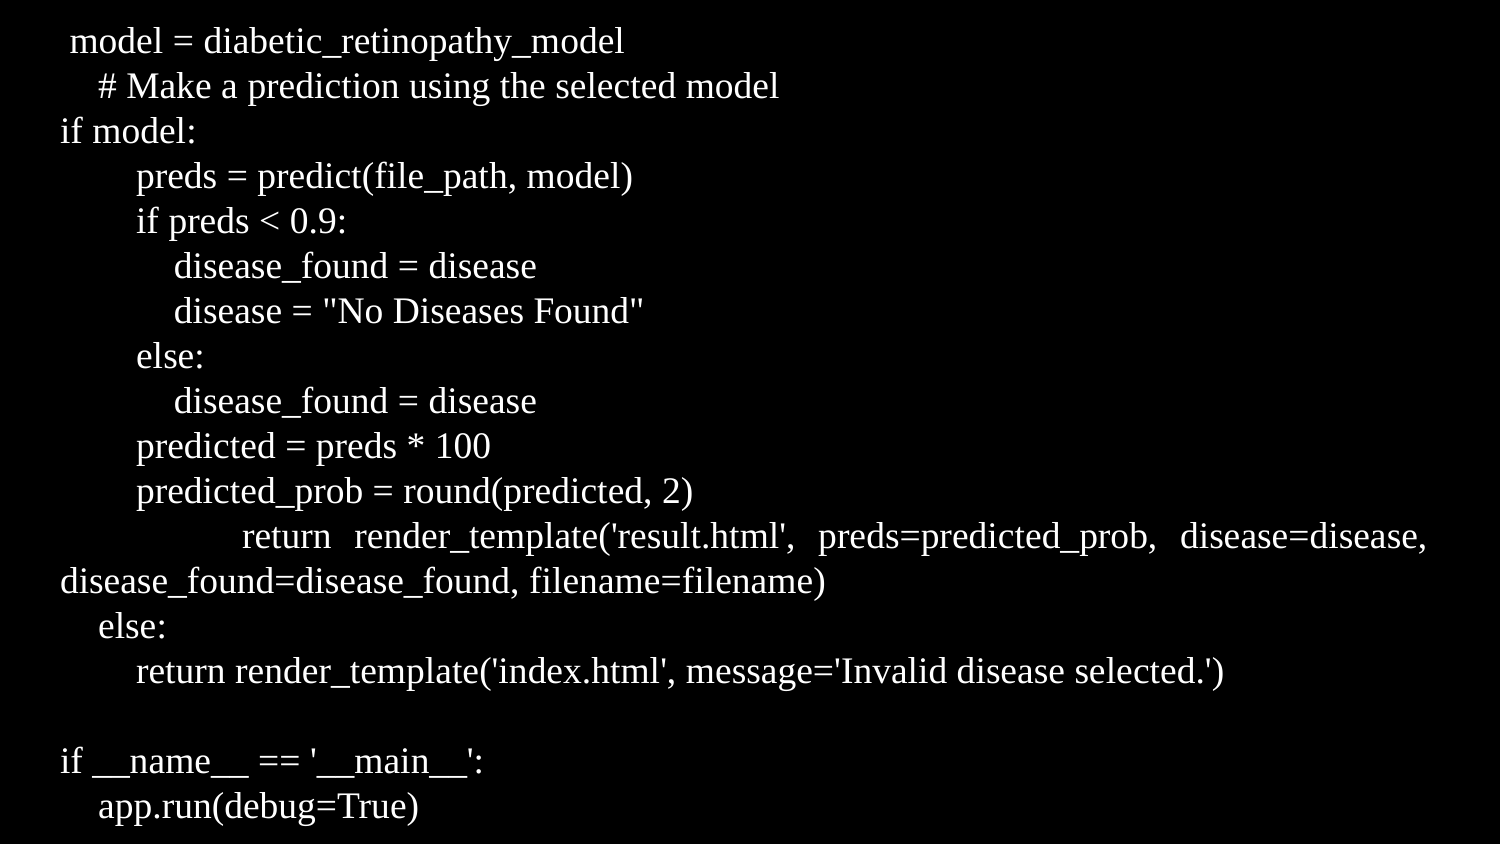

model = diabetic_retinopathy_model
    # Make a prediction using the selected model
if model:
        preds = predict(file_path, model)
        if preds < 0.9:
            disease_found = disease
            disease = "No Diseases Found"
        else:
            disease_found = disease
        predicted = preds * 100
        predicted_prob = round(predicted, 2)
        return render_template('result.html', preds=predicted_prob, disease=disease, disease_found=disease_found, filename=filename)
    else:
        return render_template('index.html', message='Invalid disease selected.')

if __name__ == '__main__':
    app.run(debug=True)